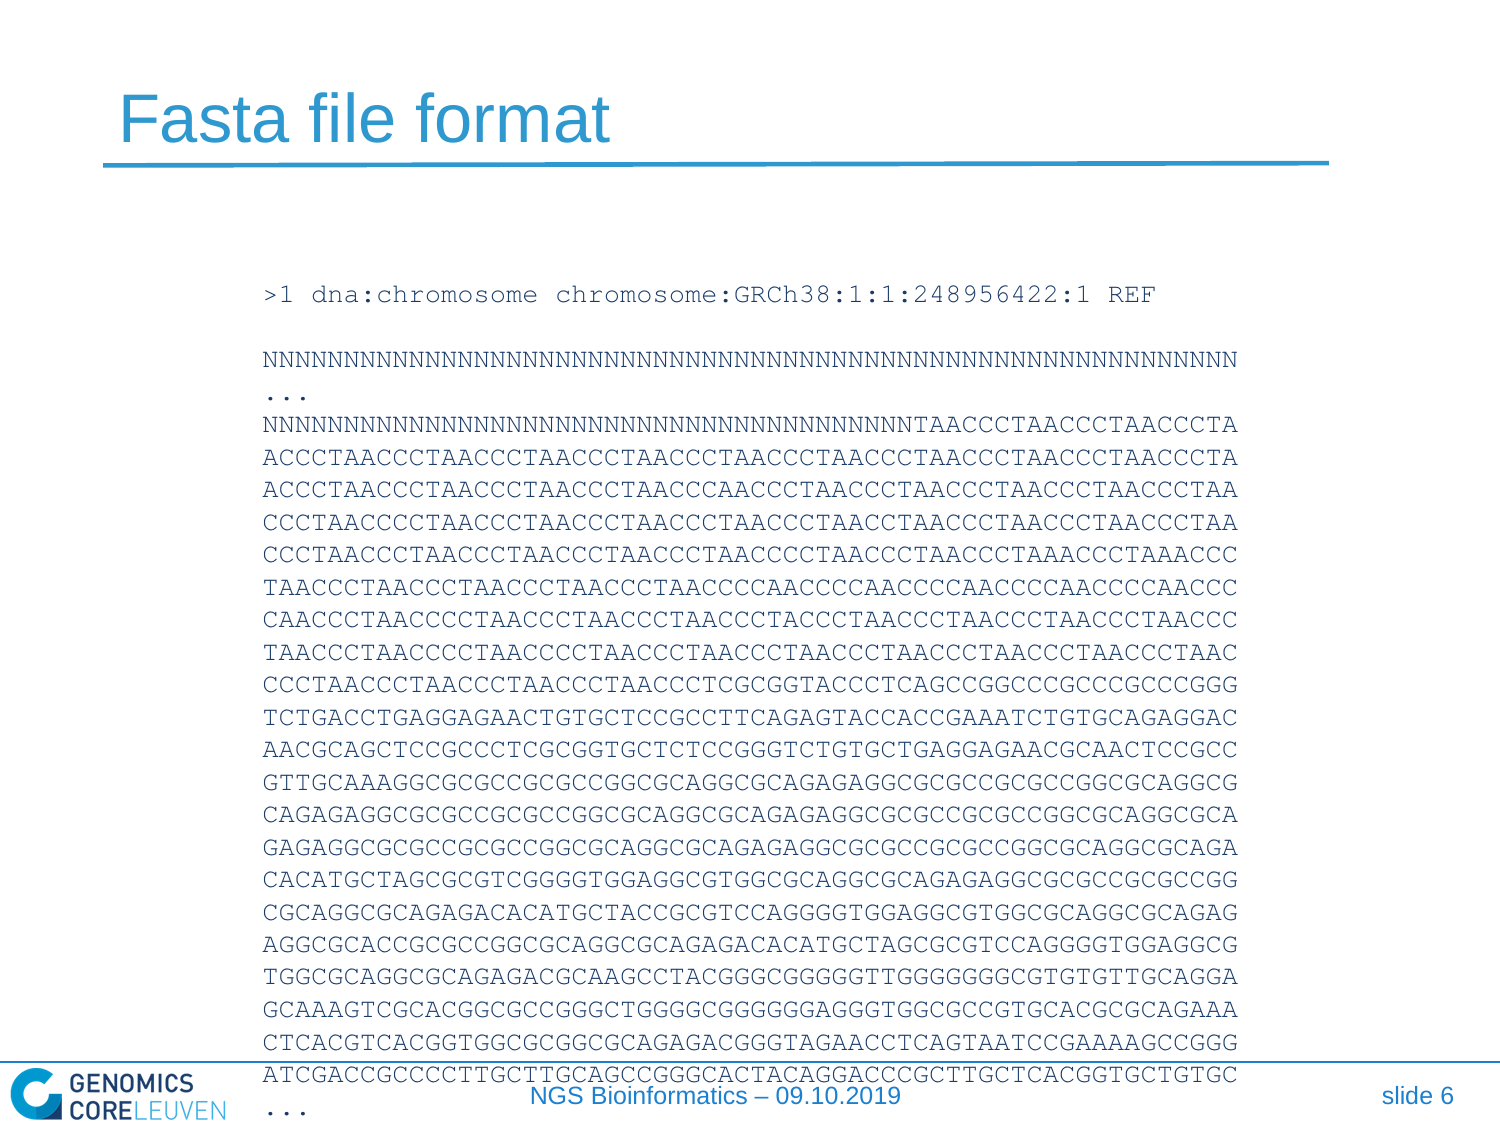

# Fasta file format
>1 dna:chromosome chromosome:GRCh38:1:1:248956422:1 REF

NNNNNNNNNNNNNNNNNNNNNNNNNNNNNNNNNNNNNNNNNNNNNNNNNNNNNNNNNNNN
...
NNNNNNNNNNNNNNNNNNNNNNNNNNNNNNNNNNNNNNNNTAACCCTAACCCTAACCCTA
ACCCTAACCCTAACCCTAACCCTAACCCTAACCCTAACCCTAACCCTAACCCTAACCCTA
ACCCTAACCCTAACCCTAACCCTAACCCAACCCTAACCCTAACCCTAACCCTAACCCTAA
CCCTAACCCCTAACCCTAACCCTAACCCTAACCCTAACCTAACCCTAACCCTAACCCTAA
CCCTAACCCTAACCCTAACCCTAACCCTAACCCCTAACCCTAACCCTAAACCCTAAACCC
TAACCCTAACCCTAACCCTAACCCTAACCCCAACCCCAACCCCAACCCCAACCCCAACCC
CAACCCTAACCCCTAACCCTAACCCTAACCCTACCCTAACCCTAACCCTAACCCTAACCC
TAACCCTAACCCCTAACCCCTAACCCTAACCCTAACCCTAACCCTAACCCTAACCCTAAC
CCCTAACCCTAACCCTAACCCTAACCCTCGCGGTACCCTCAGCCGGCCCGCCCGCCCGGG
TCTGACCTGAGGAGAACTGTGCTCCGCCTTCAGAGTACCACCGAAATCTGTGCAGAGGAC
AACGCAGCTCCGCCCTCGCGGTGCTCTCCGGGTCTGTGCTGAGGAGAACGCAACTCCGCC
GTTGCAAAGGCGCGCCGCGCCGGCGCAGGCGCAGAGAGGCGCGCCGCGCCGGCGCAGGCG
CAGAGAGGCGCGCCGCGCCGGCGCAGGCGCAGAGAGGCGCGCCGCGCCGGCGCAGGCGCA
GAGAGGCGCGCCGCGCCGGCGCAGGCGCAGAGAGGCGCGCCGCGCCGGCGCAGGCGCAGA
CACATGCTAGCGCGTCGGGGTGGAGGCGTGGCGCAGGCGCAGAGAGGCGCGCCGCGCCGG
CGCAGGCGCAGAGACACATGCTACCGCGTCCAGGGGTGGAGGCGTGGCGCAGGCGCAGAG
AGGCGCACCGCGCCGGCGCAGGCGCAGAGACACATGCTAGCGCGTCCAGGGGTGGAGGCG
TGGCGCAGGCGCAGAGACGCAAGCCTACGGGCGGGGGTTGGGGGGGCGTGTGTTGCAGGA
GCAAAGTCGCACGGCGCCGGGCTGGGGCGGGGGGAGGGTGGCGCCGTGCACGCGCAGAAA
CTCACGTCACGGTGGCGCGGCGCAGAGACGGGTAGAACCTCAGTAATCCGAAAAGCCGGG
ATCGACCGCCCCTTGCTTGCAGCCGGGCACTACAGGACCCGCTTGCTCACGGTGCTGTGC
...